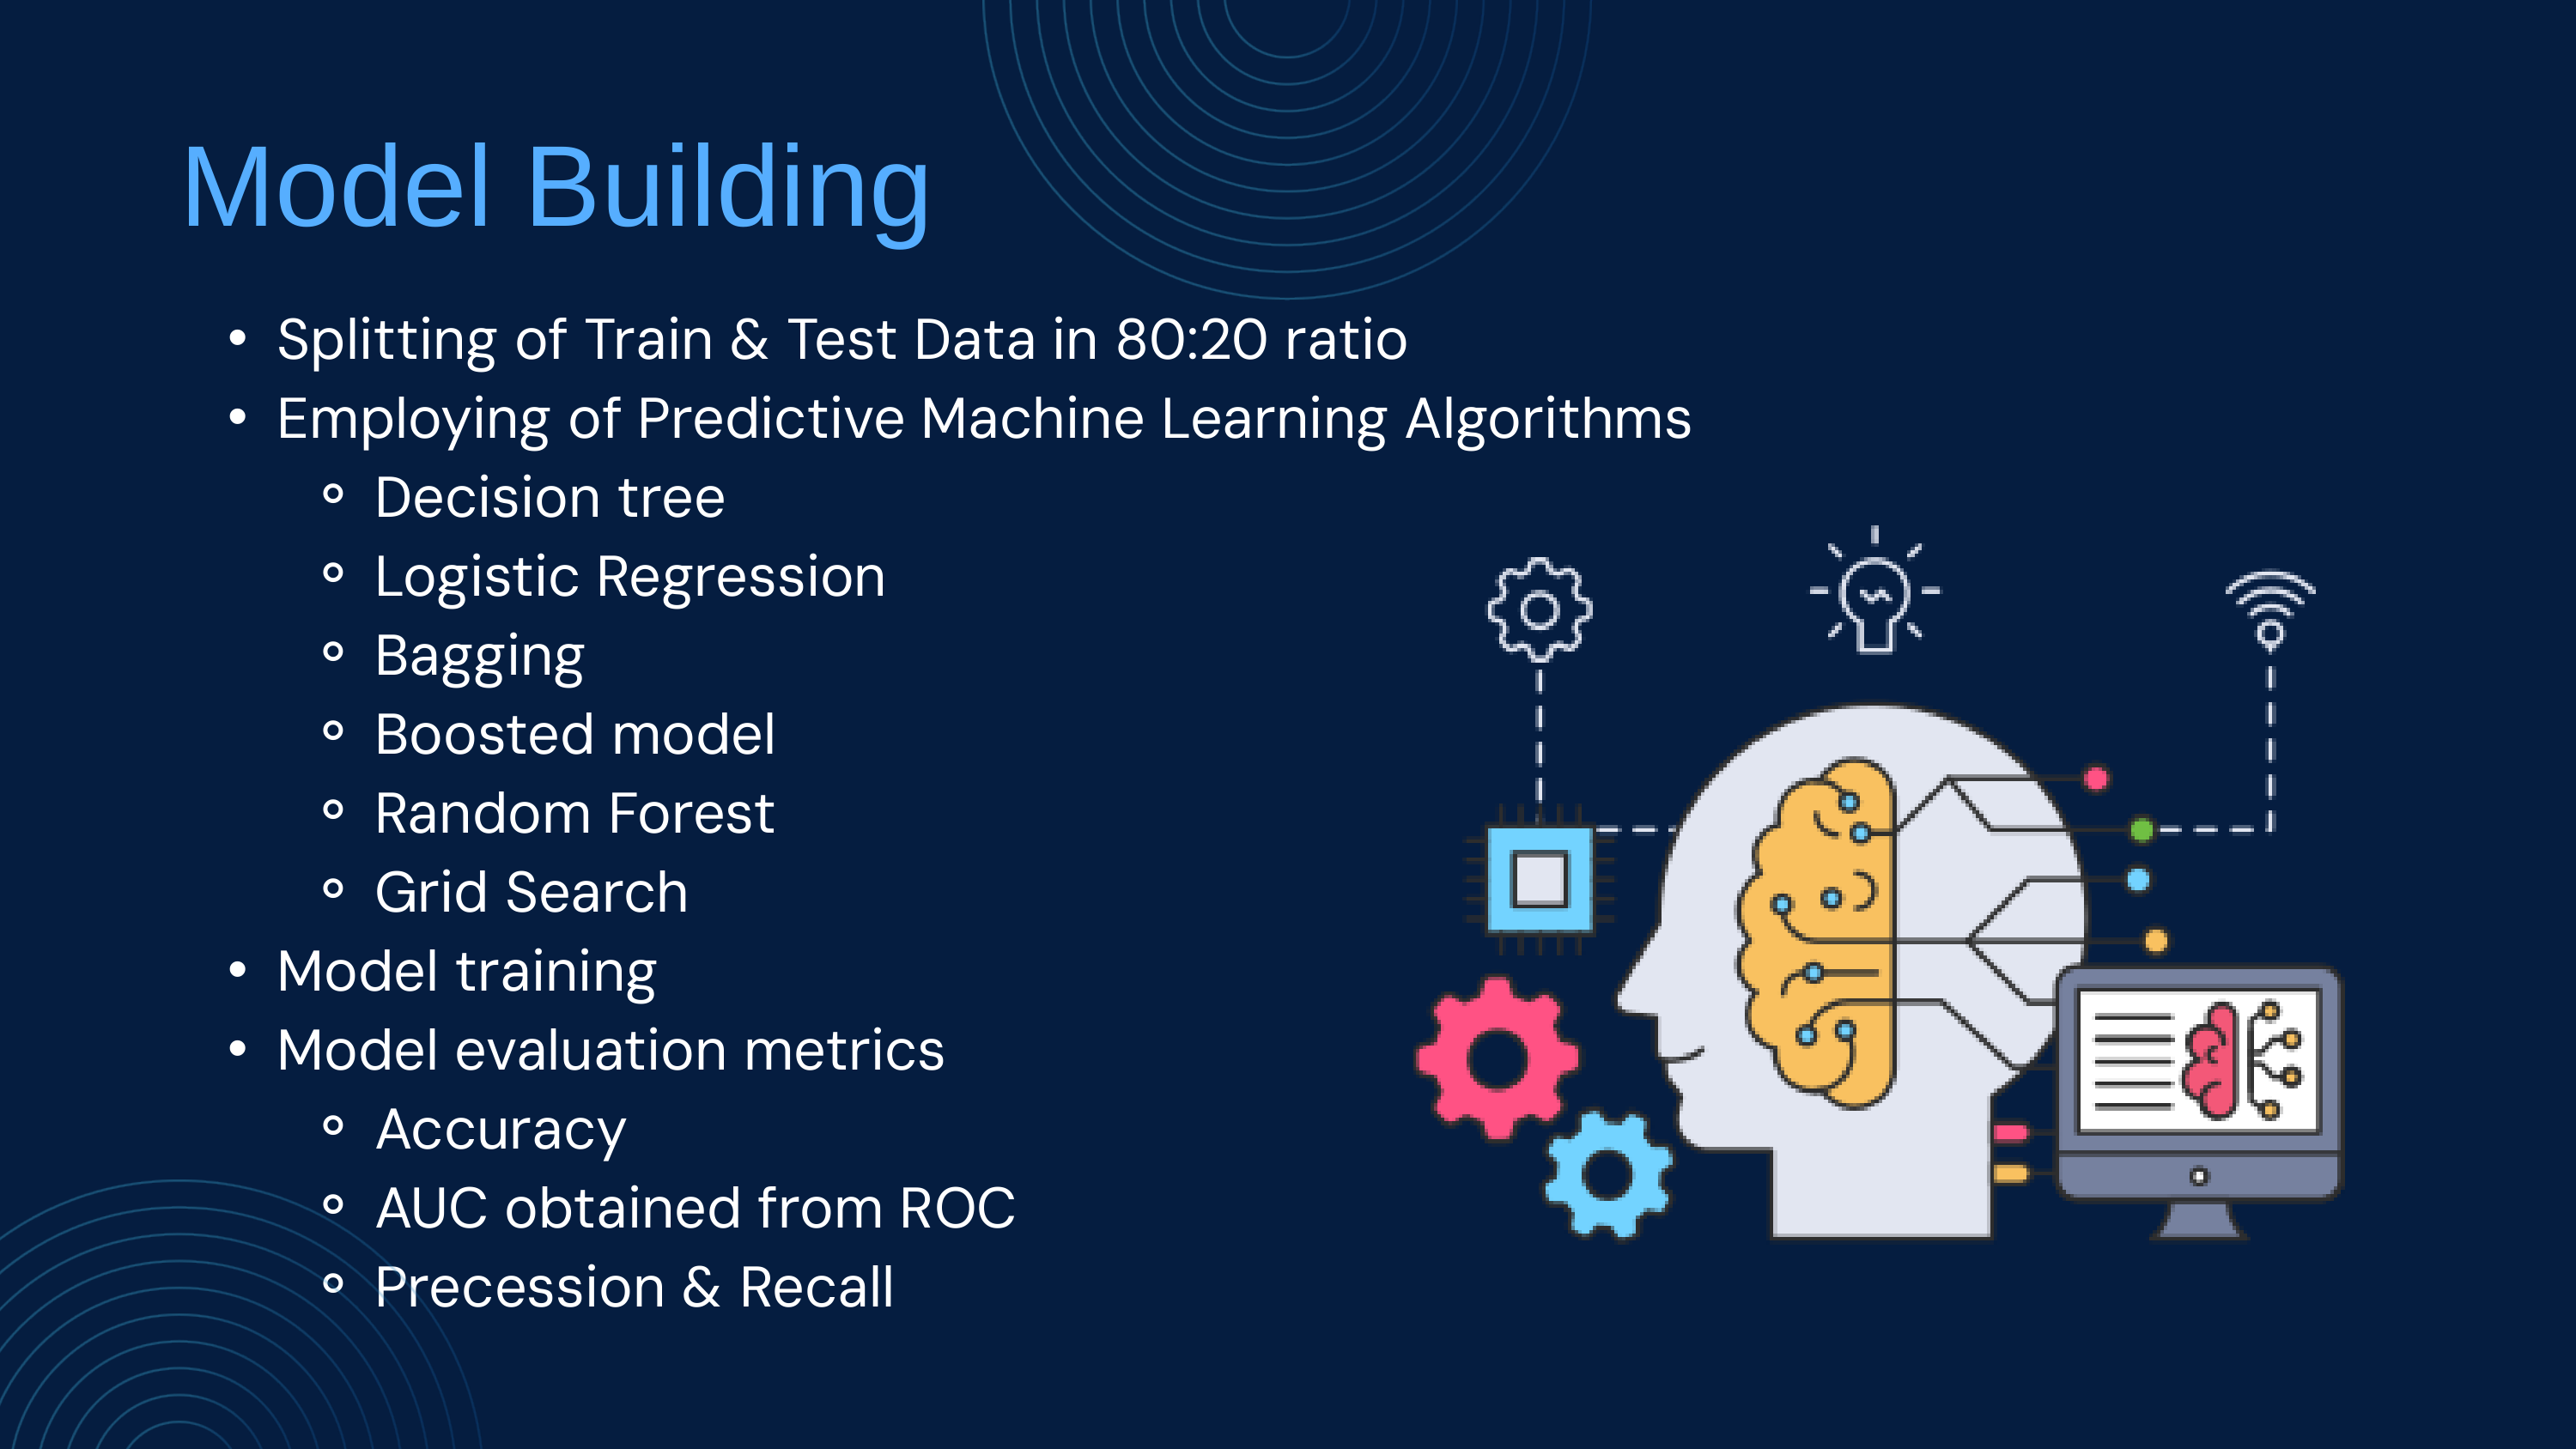

Model Building
Splitting of Train & Test Data in 80:20 ratio
Employing of Predictive Machine Learning Algorithms
Decision tree
Logistic Regression
Bagging
Boosted model
Random Forest
Grid Search
Model training
Model evaluation metrics
Accuracy
AUC obtained from ROC
Precession & Recall